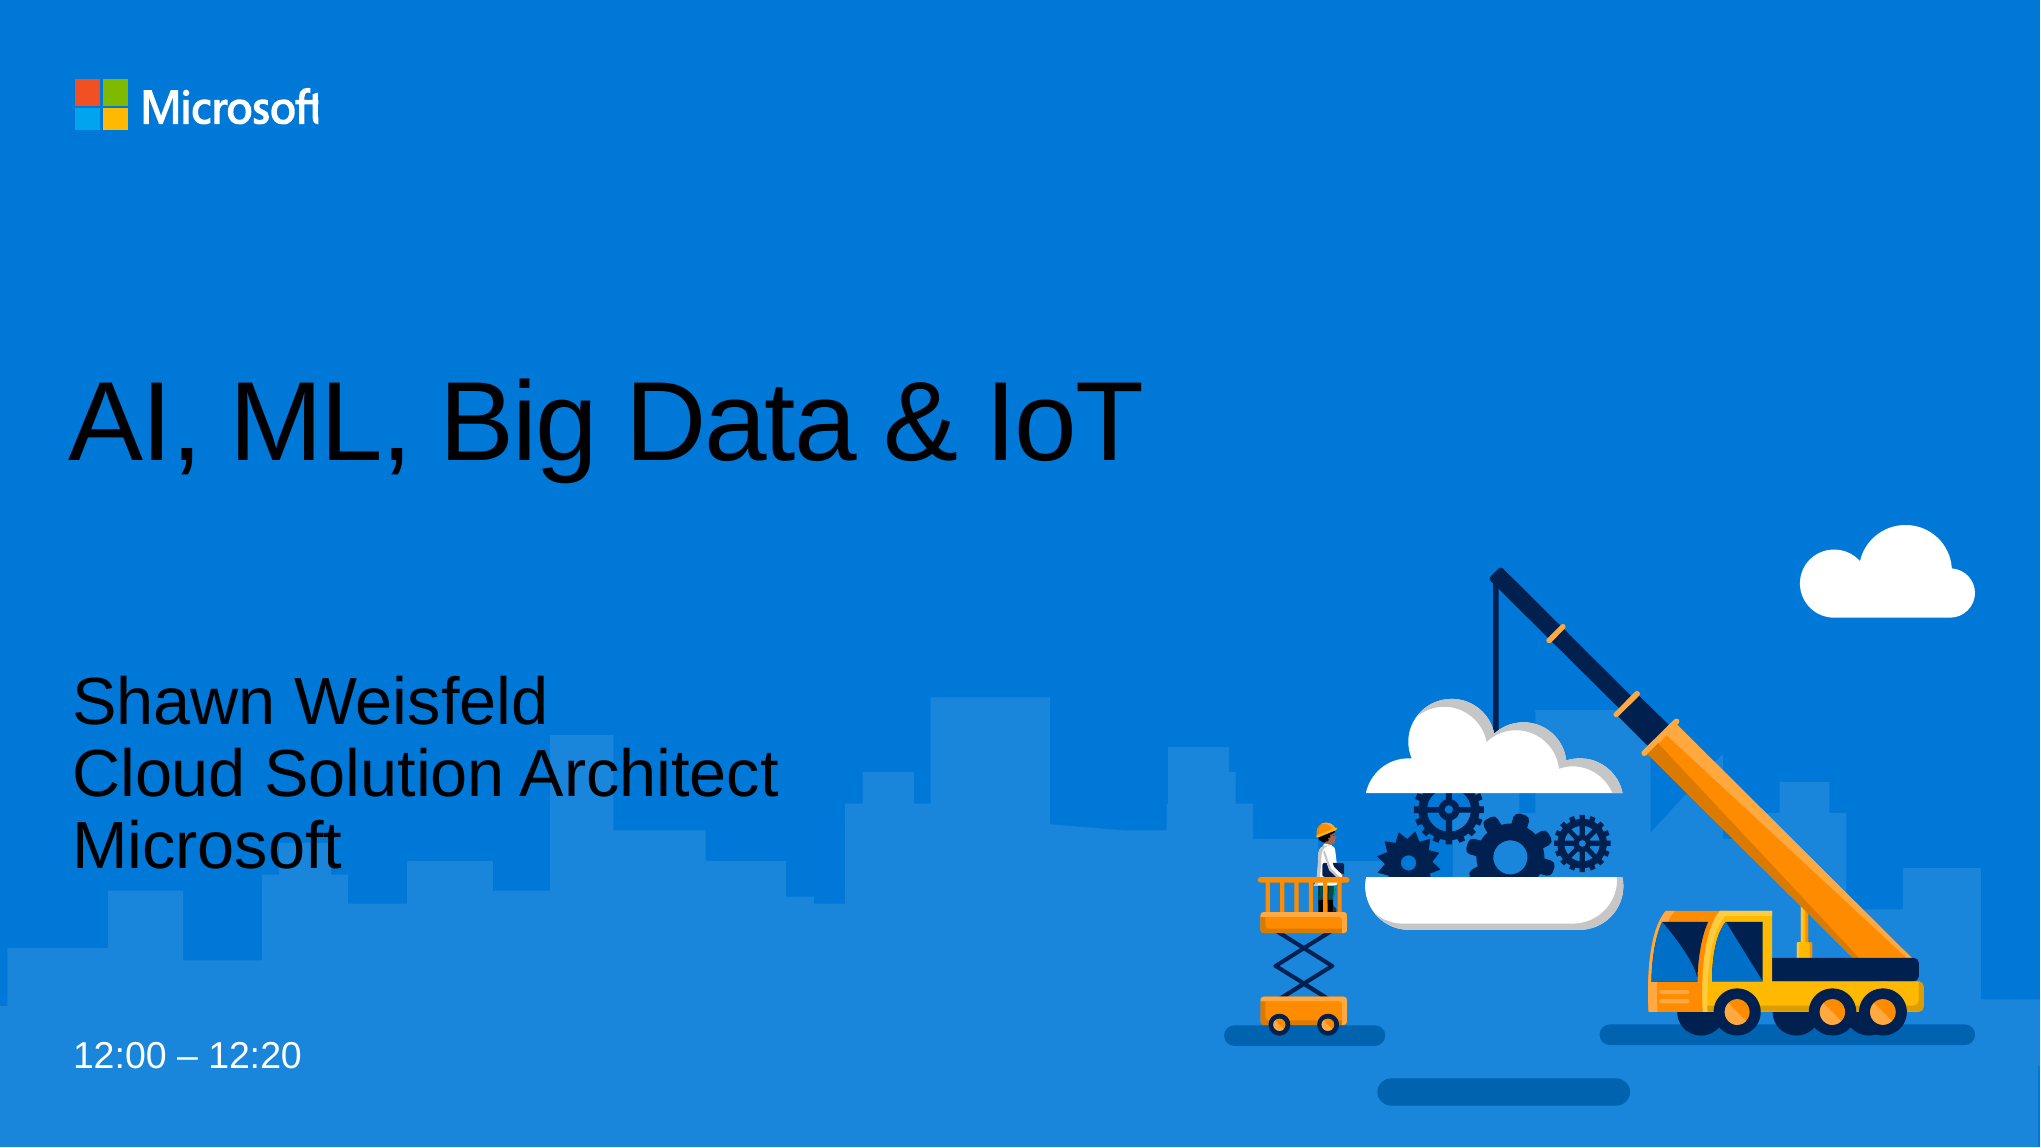

# AI, ML, Big Data & IoT
Shawn Weisfeld
Cloud Solution Architect
Microsoft
12:00 – 12:20